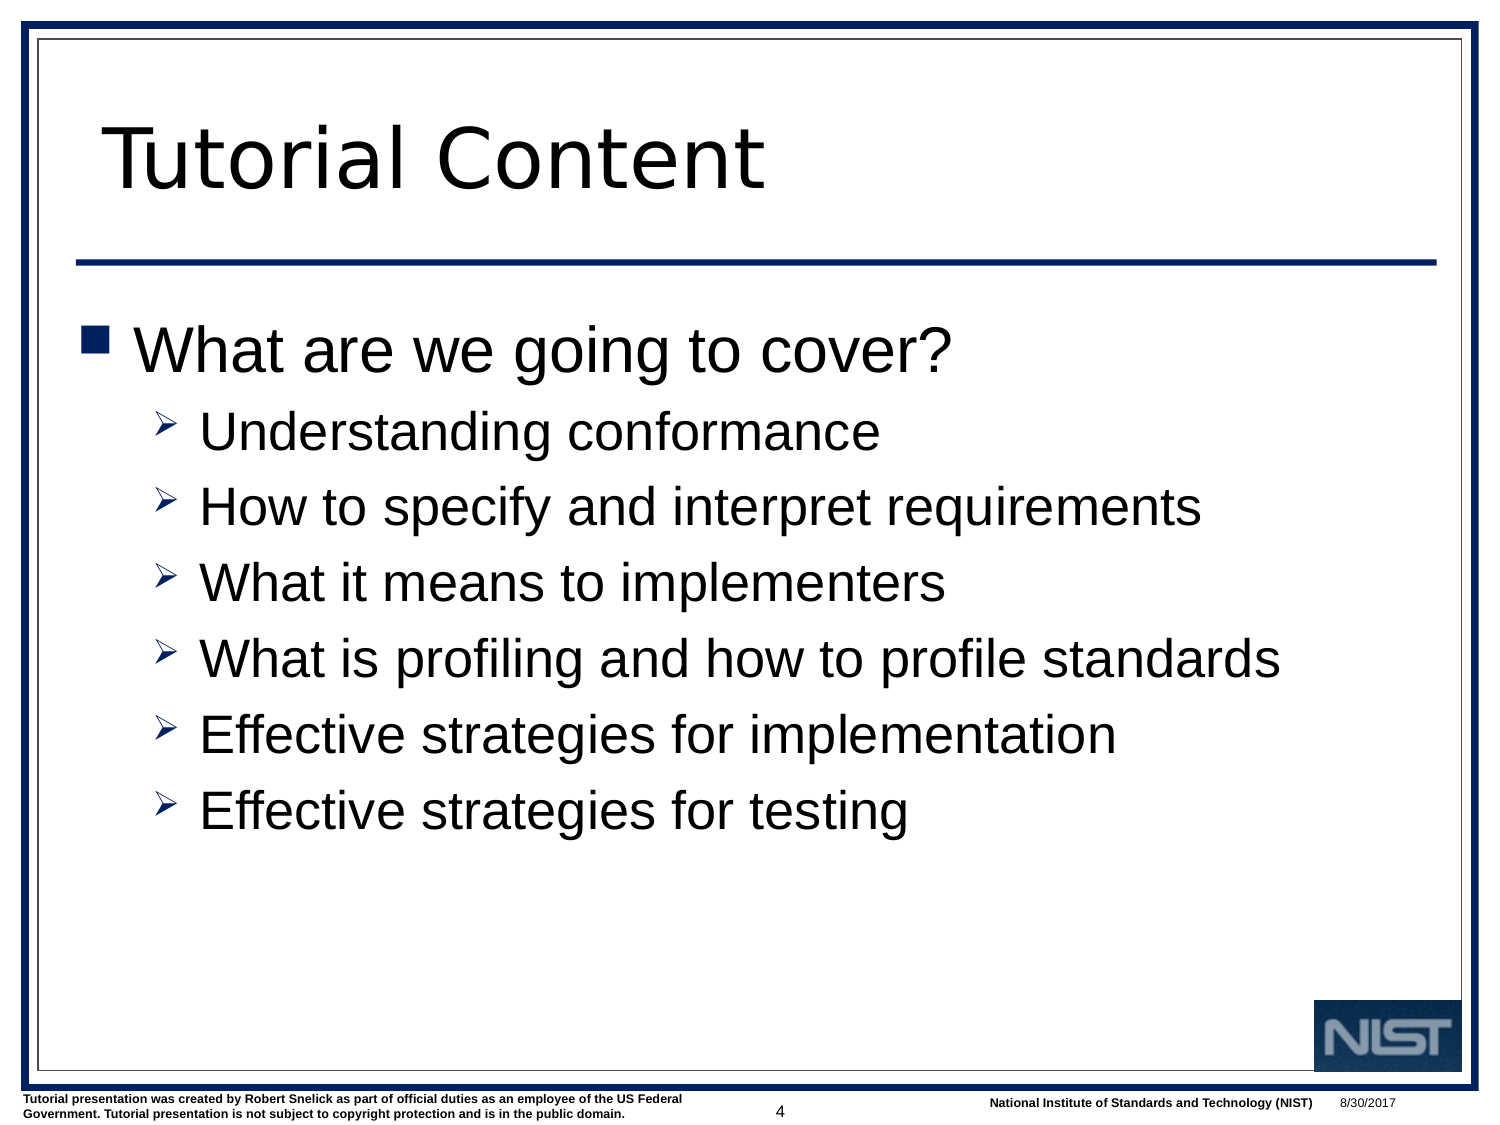

# Tutorial Content
What are we going to cover?
Understanding conformance
How to specify and interpret requirements
What it means to implementers
What is profiling and how to profile standards
Effective strategies for implementation
Effective strategies for testing

4
8/30/2017